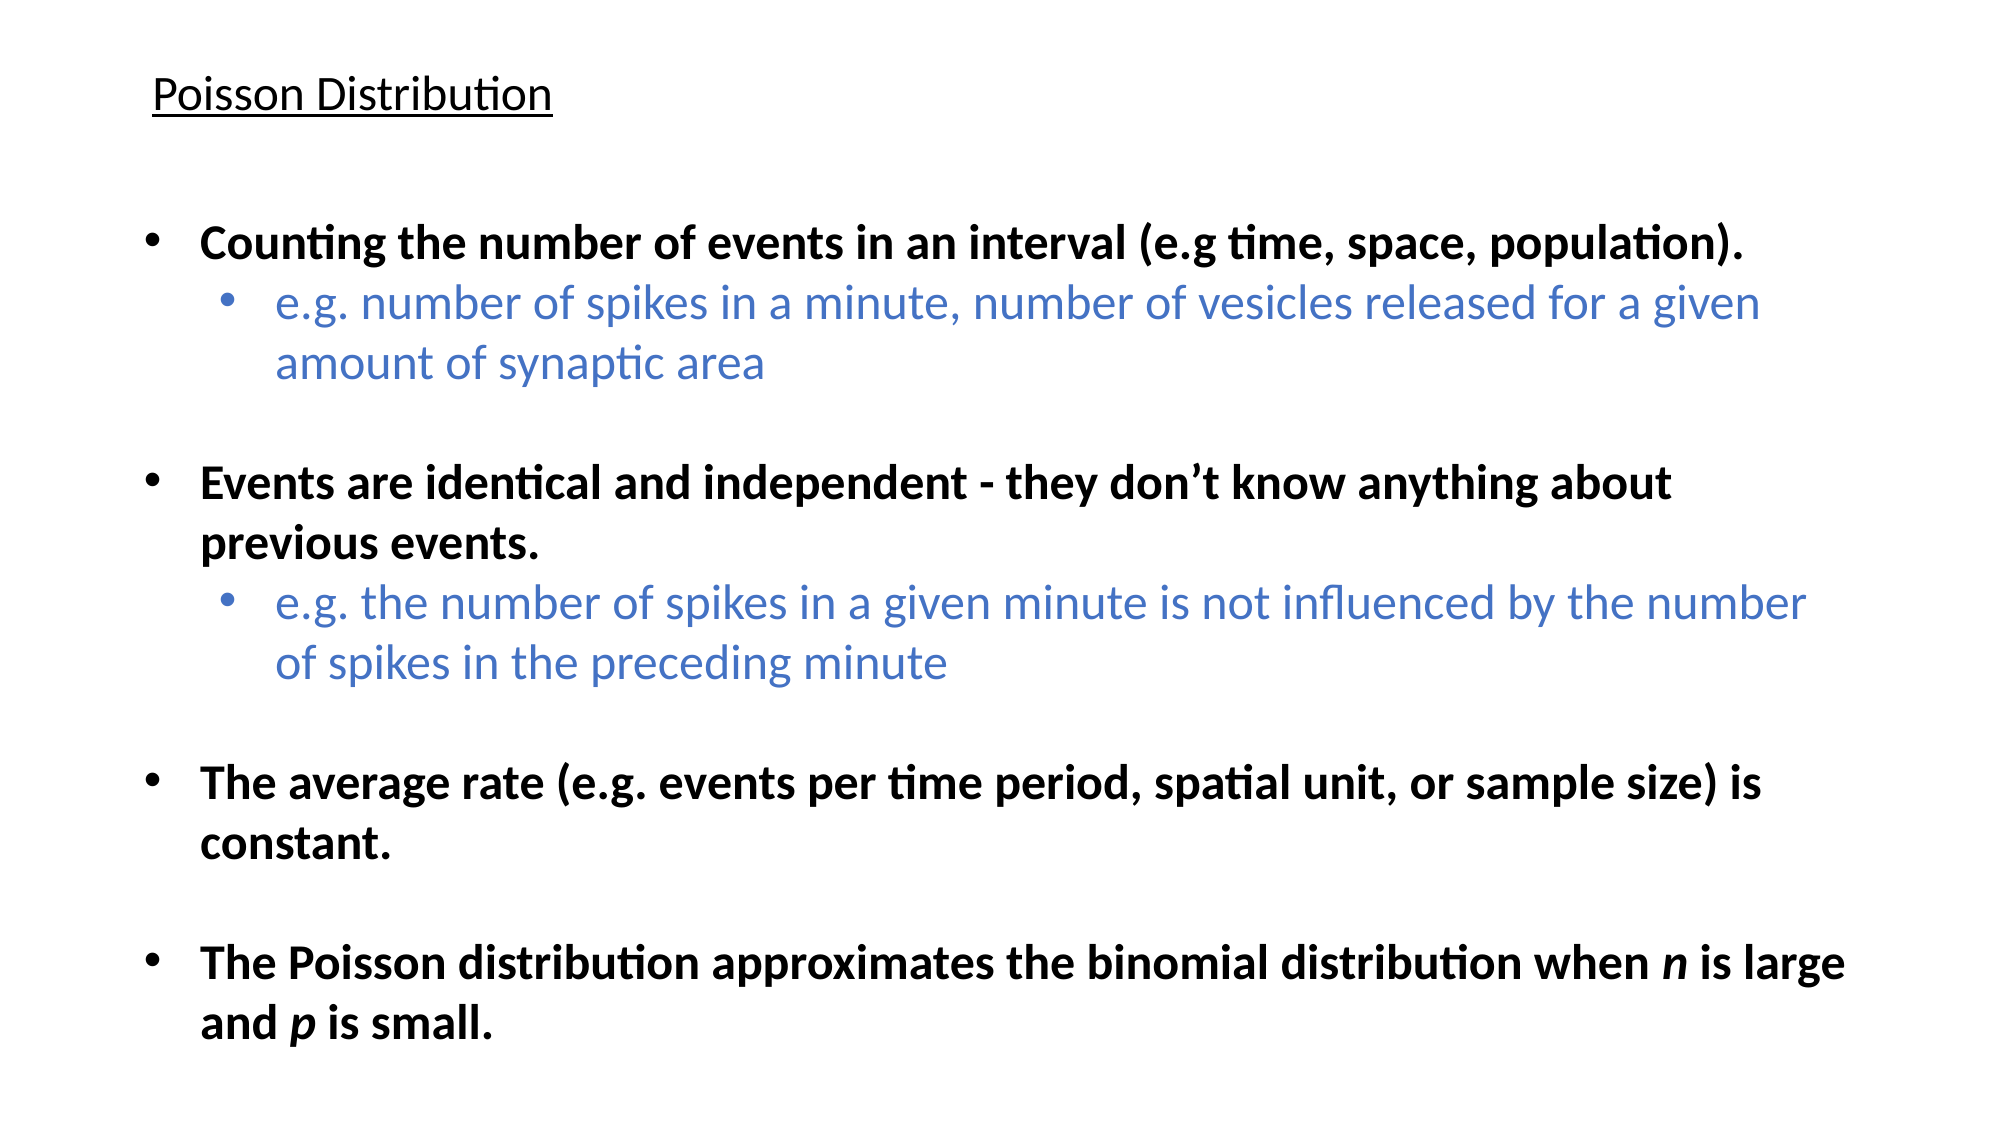

# Poisson Distribution
Counting the number of events in an interval (e.g time, space, population).
e.g. number of spikes in a minute, number of vesicles released for a given amount of synaptic area

Events are identical and independent - they don’t know anything about previous events.
e.g. the number of spikes in a given minute is not influenced by the number of spikes in the preceding minute

The average rate (e.g. events per time period, spatial unit, or sample size) is constant.

The Poisson distribution approximates the binomial distribution when n is large and p is small.